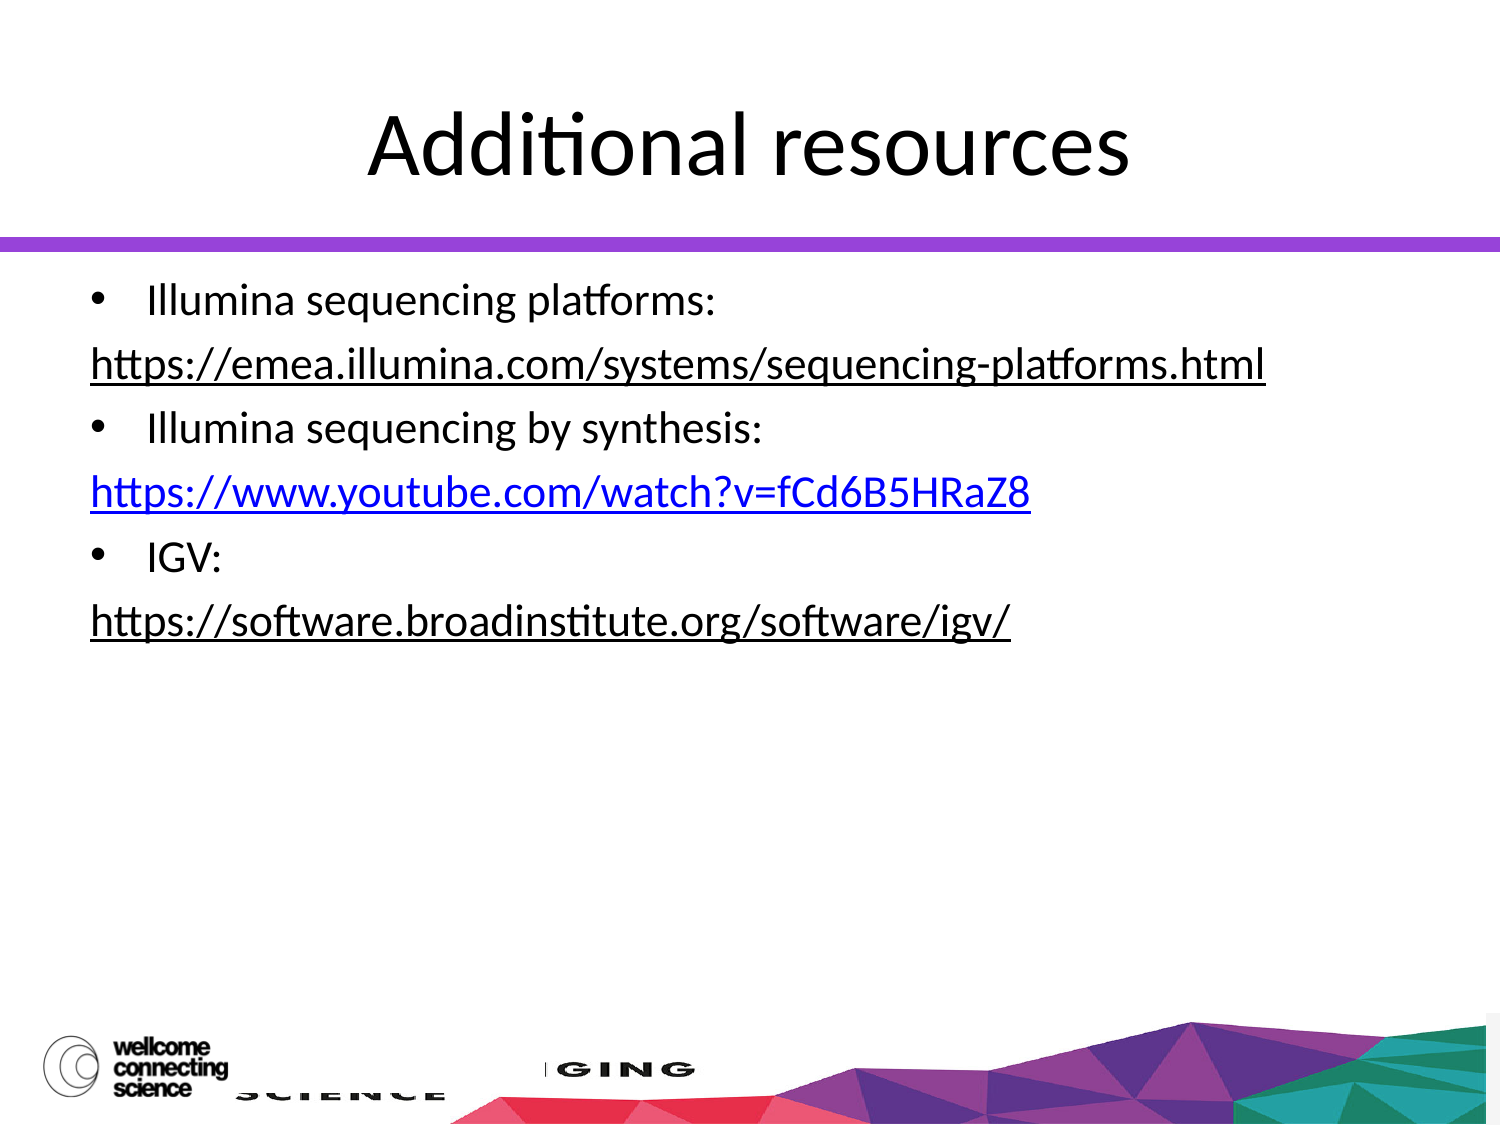

# Additional resources
Illumina sequencing platforms:
https://emea.illumina.com/systems/sequencing-platforms.html
Illumina sequencing by synthesis:
https://www.youtube.com/watch?v=fCd6B5HRaZ8
IGV:
https://software.broadinstitute.org/software/igv/